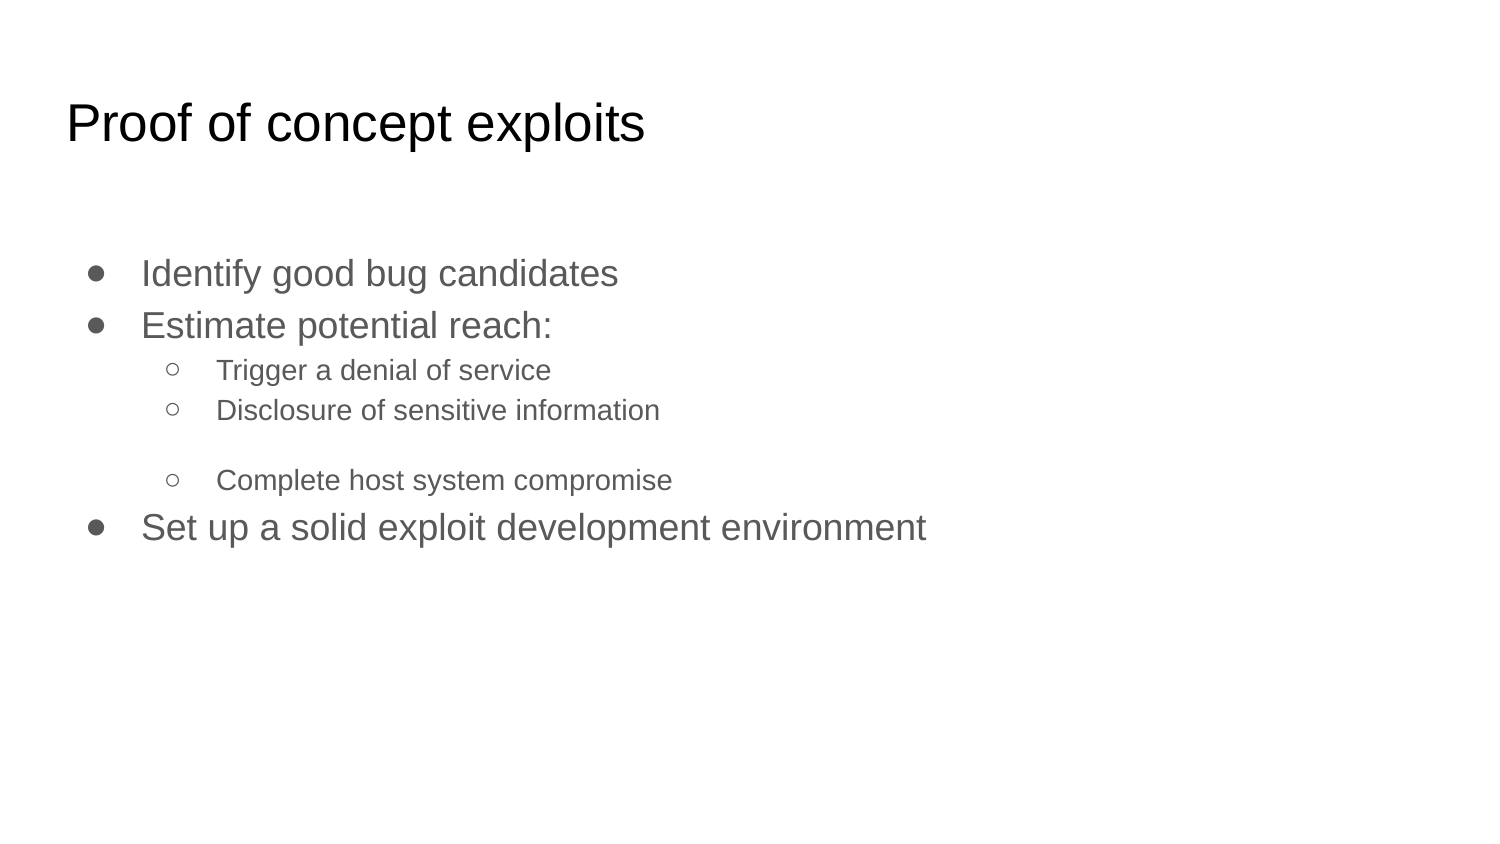

# Proof of concept exploits
Identify good bug candidates
Estimate potential reach:
Trigger a denial of service
Disclosure of sensitive information
Complete host system compromise
Set up a solid exploit development environment